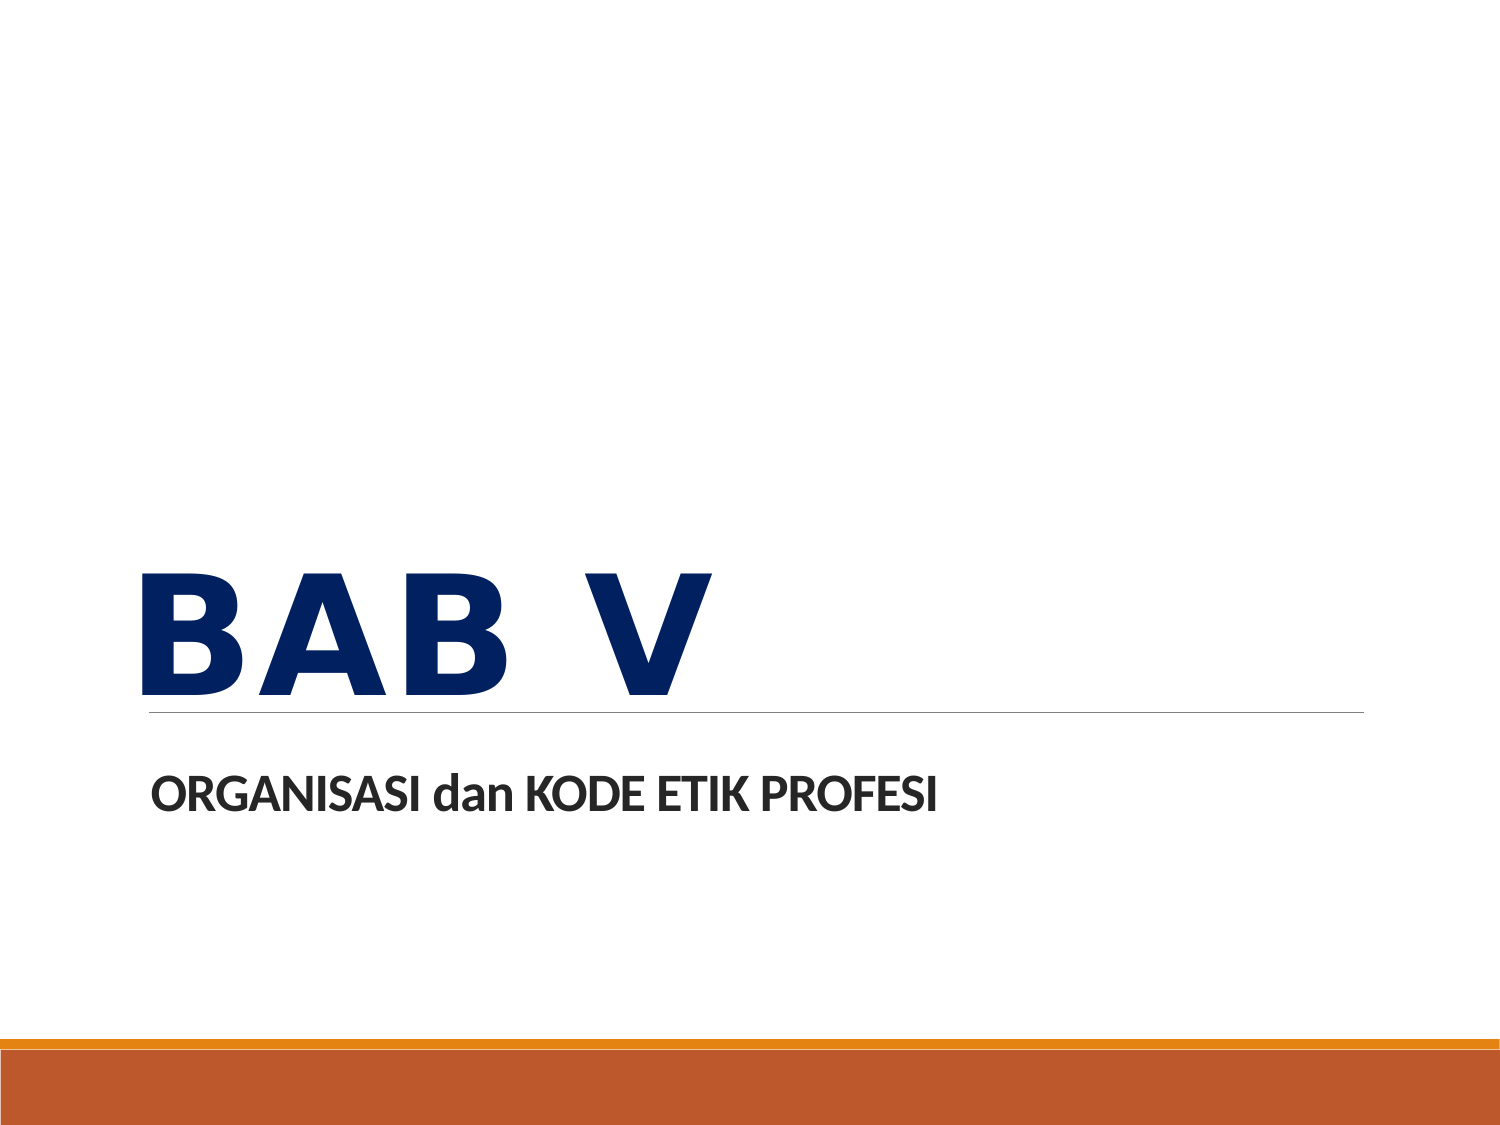

Bab v
# ORGANISASI dan KODE ETIK PROFESI